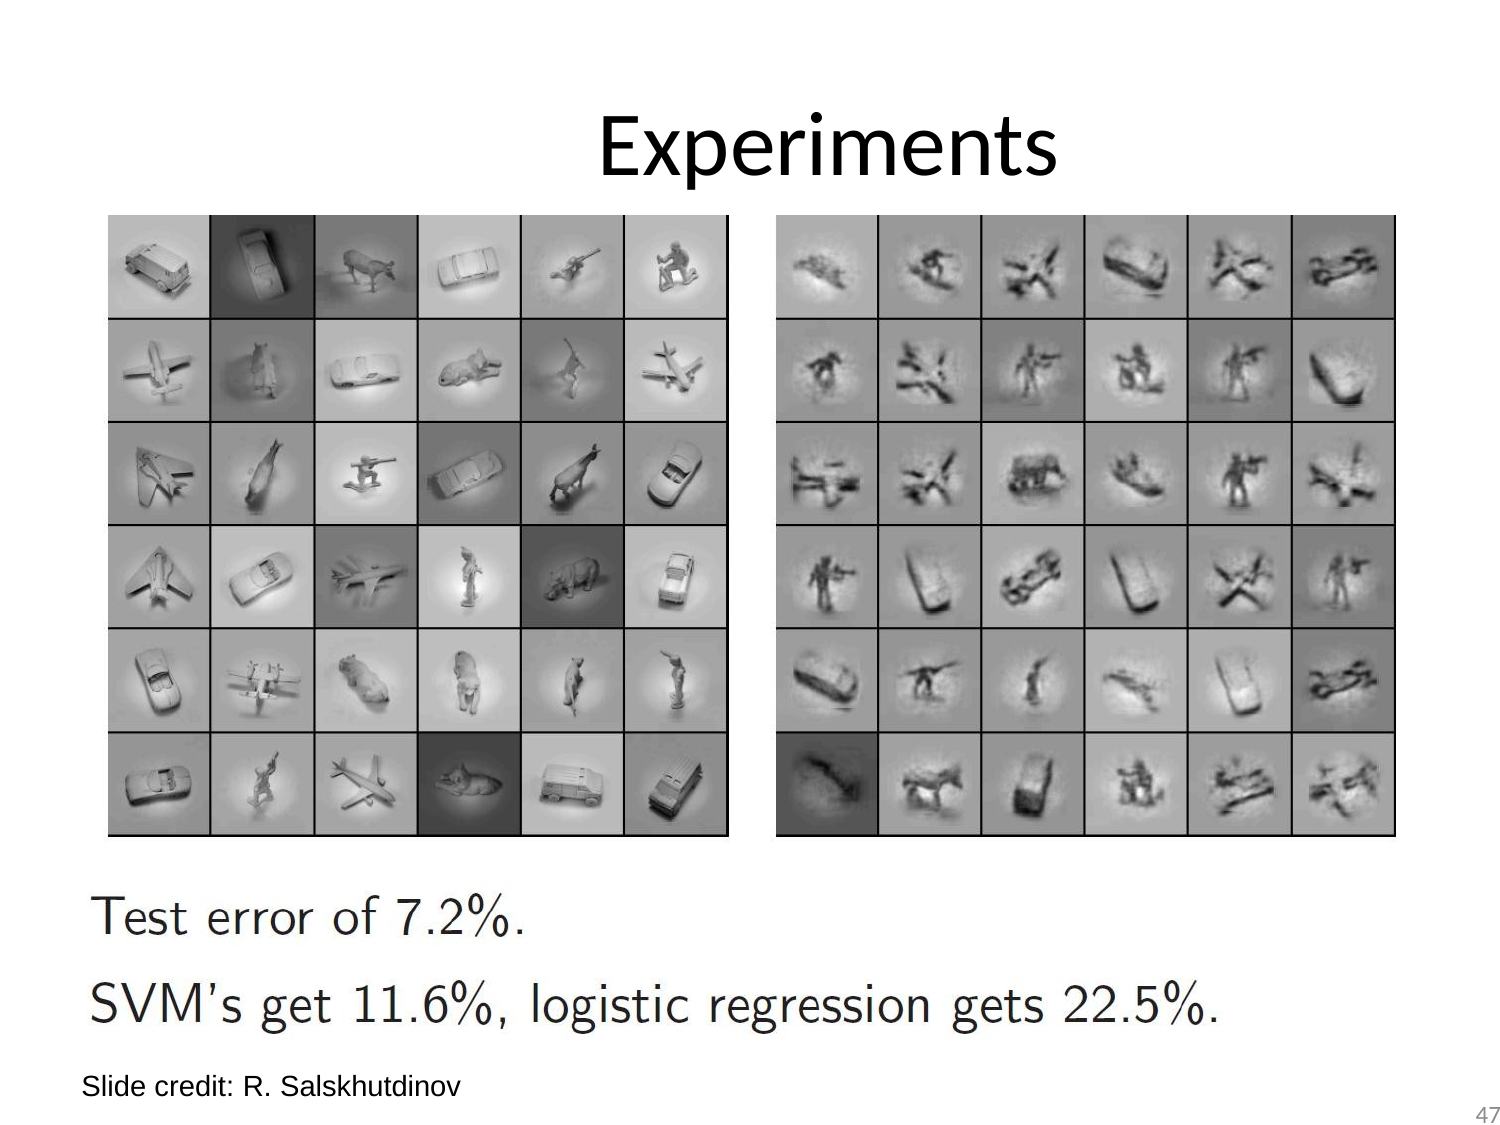

# Experiments

Slide credit: R. Salskhutdinov
47